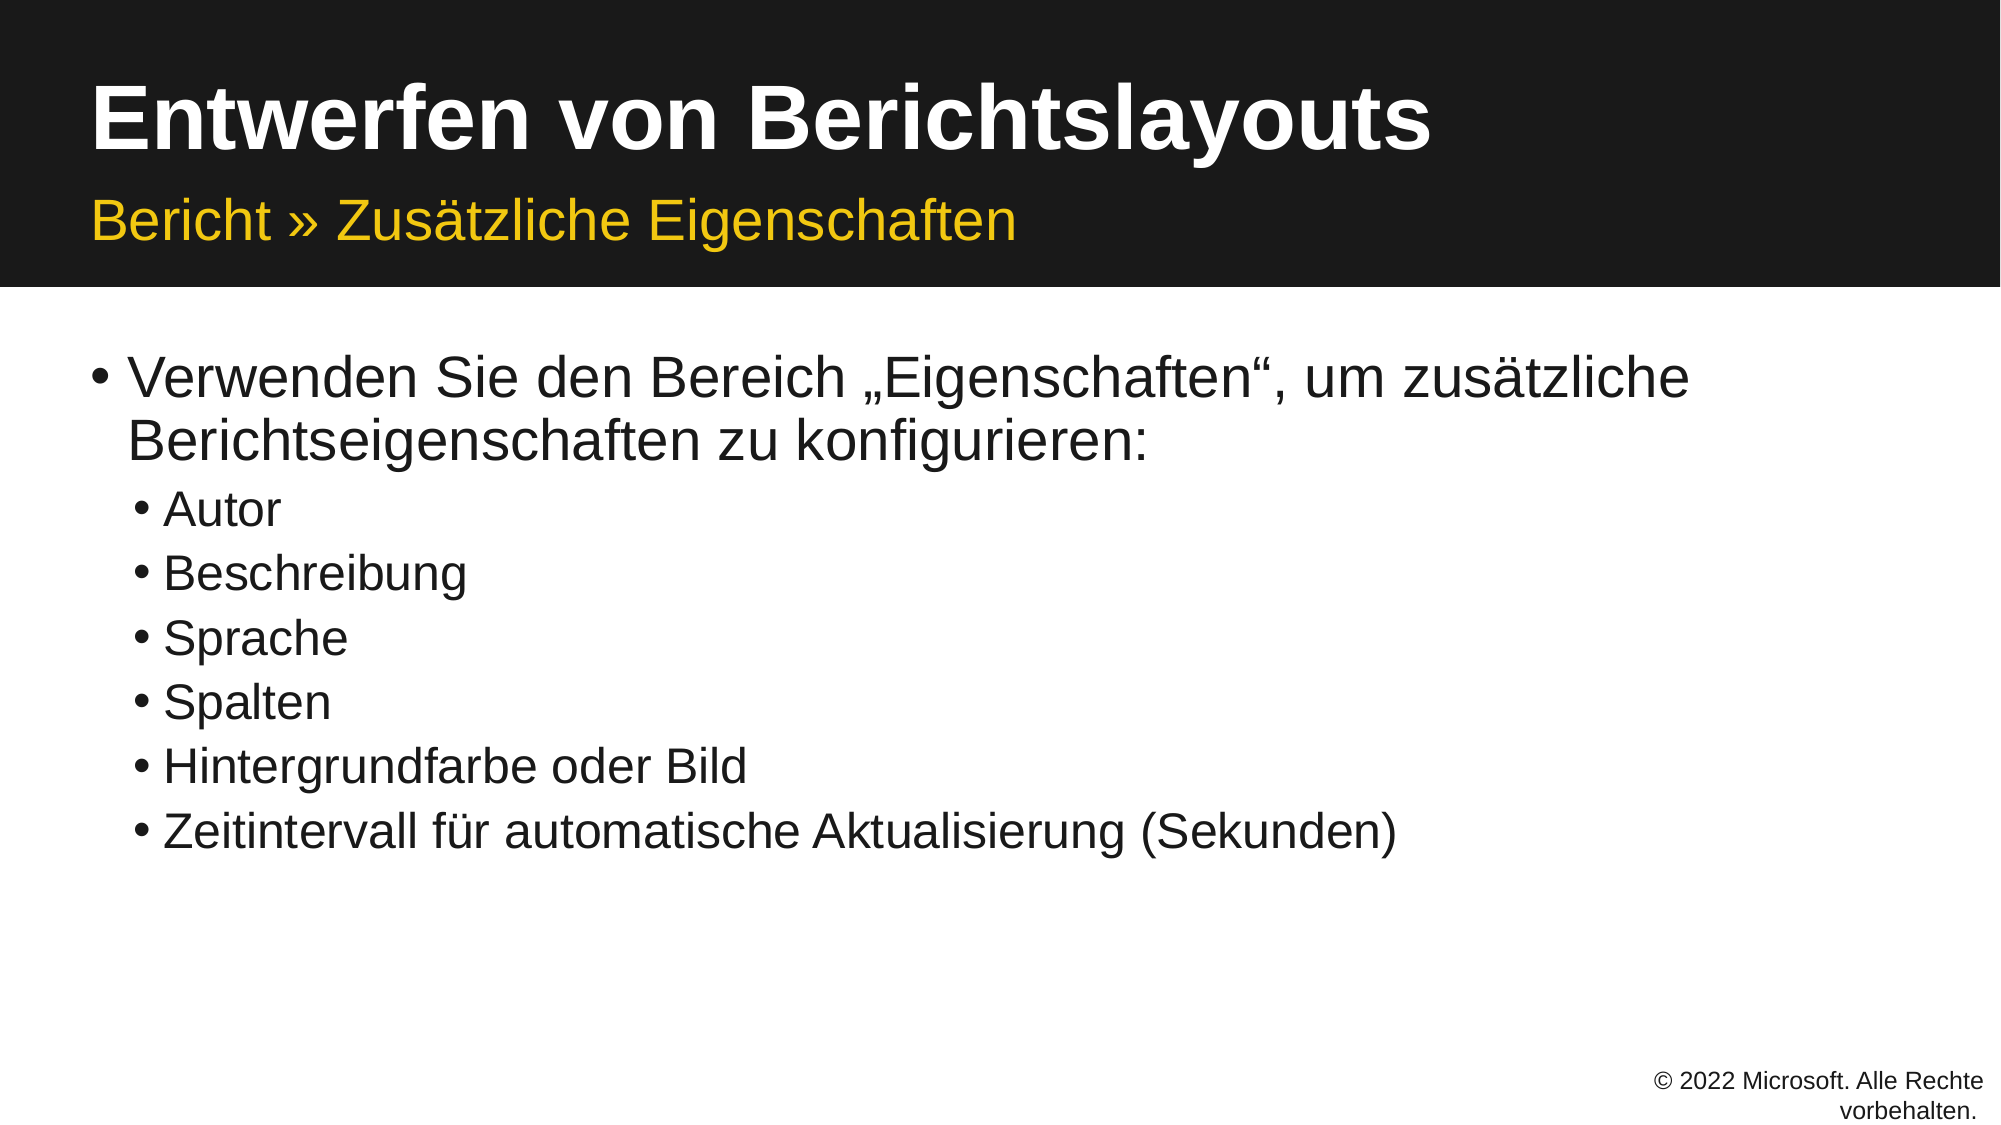

# Entwerfen von Berichtslayouts
Bericht » Zusätzliche Eigenschaften
Verwenden Sie den Bereich „Eigenschaften“, um zusätzliche Berichtseigenschaften zu konfigurieren:
Autor
Beschreibung
Sprache
Spalten
Hintergrundfarbe oder Bild
Zeitintervall für automatische Aktualisierung (Sekunden)

© 2022 Microsoft. Alle Rechte vorbehalten.